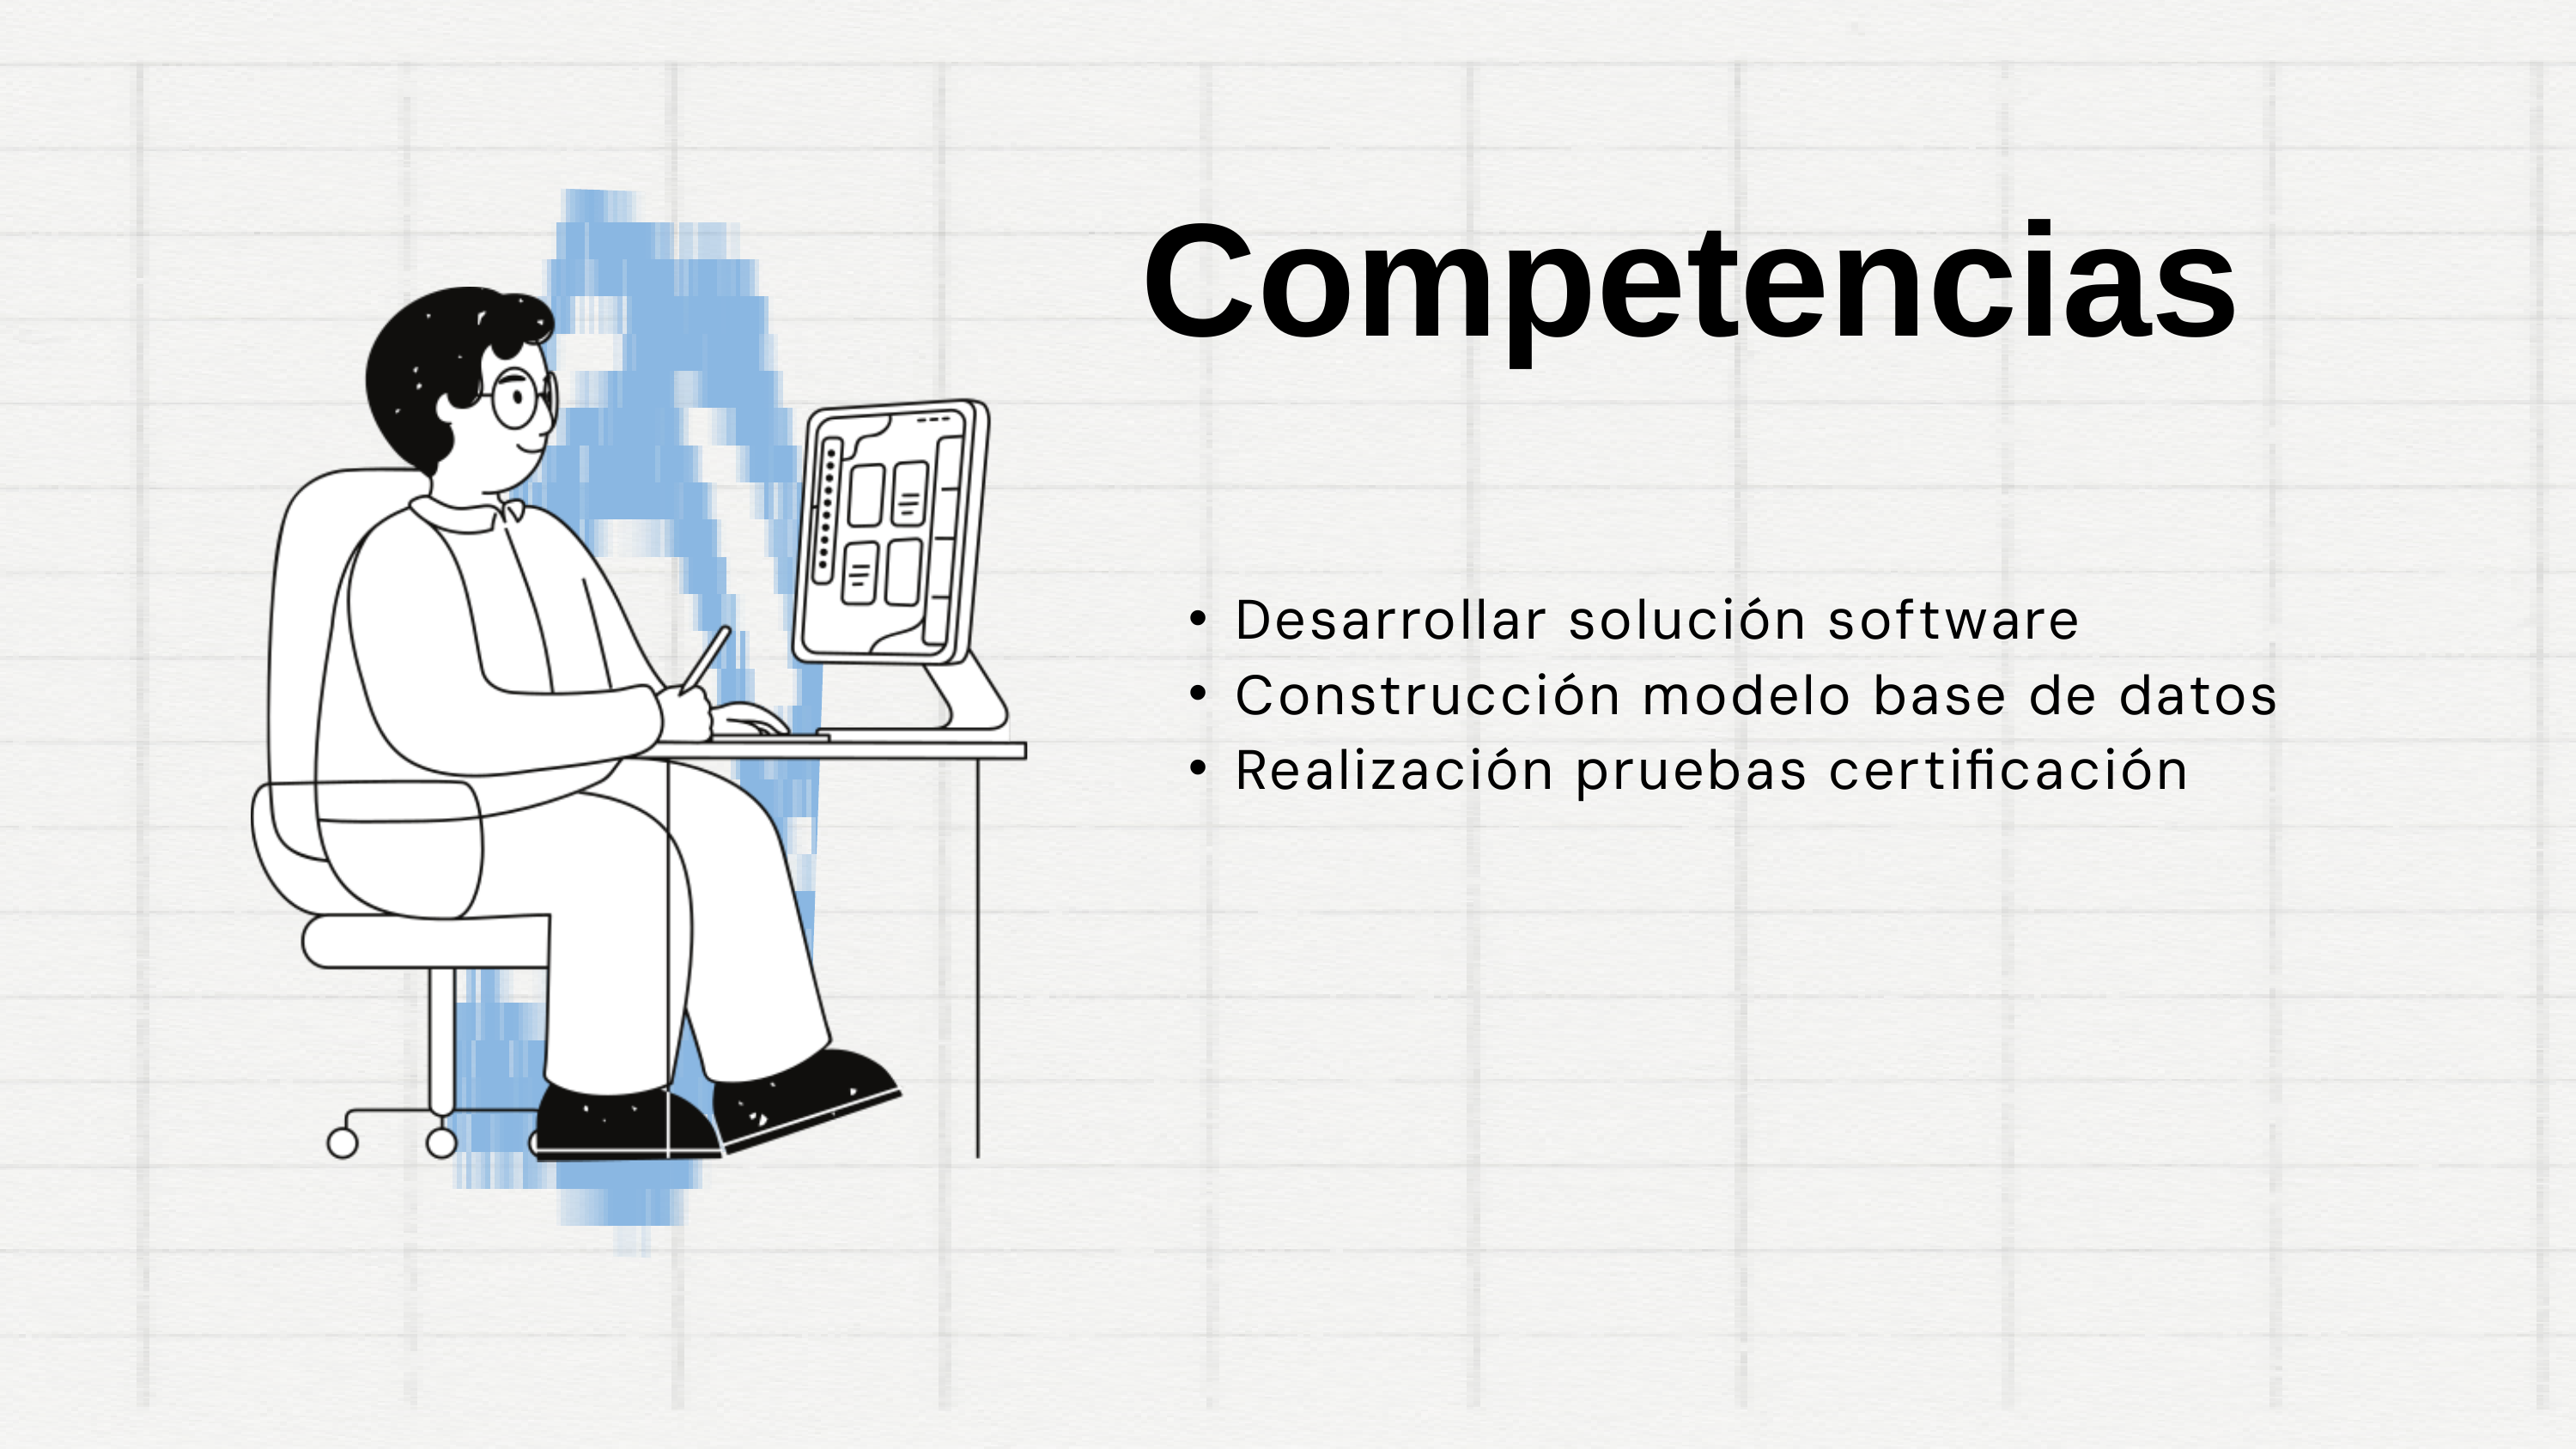

Competencias

Desarrollar solución software
Construcción modelo base de datos
Realización pruebas certificación